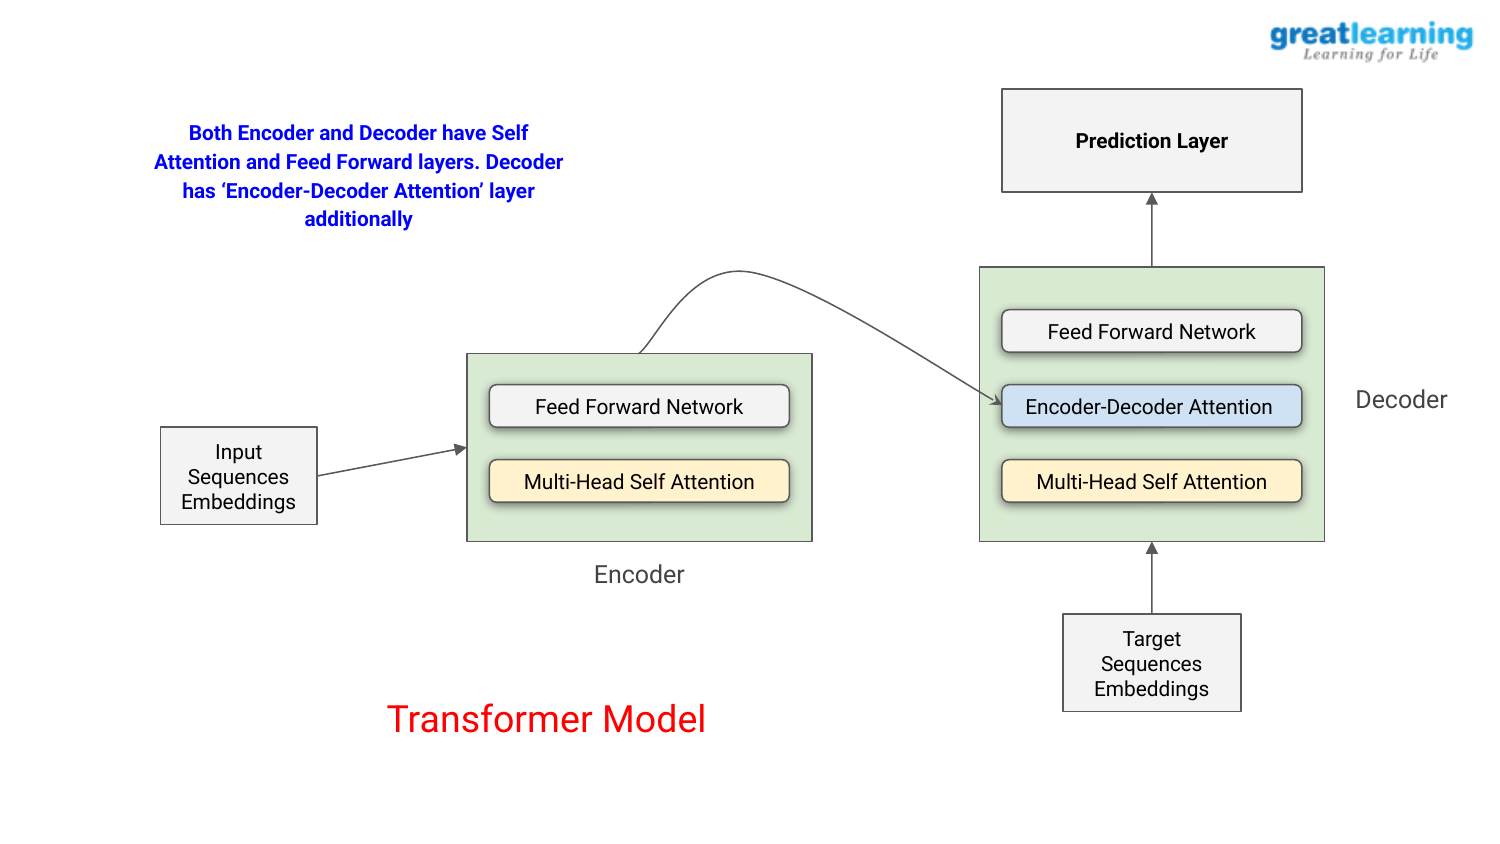

Both Encoder and Decoder have Self Attention and Feed Forward layers. Decoder has ‘Encoder-Decoder Attention’ layer additionally
Prediction Layer

Feed Forward Network

Decoder
Feed Forward Network
Encoder-Decoder Attention
Input Sequences
Embeddings
Multi-Head Self Attention
Multi-Head Self Attention
Encoder
Target Sequences
Embeddings
Transformer Model